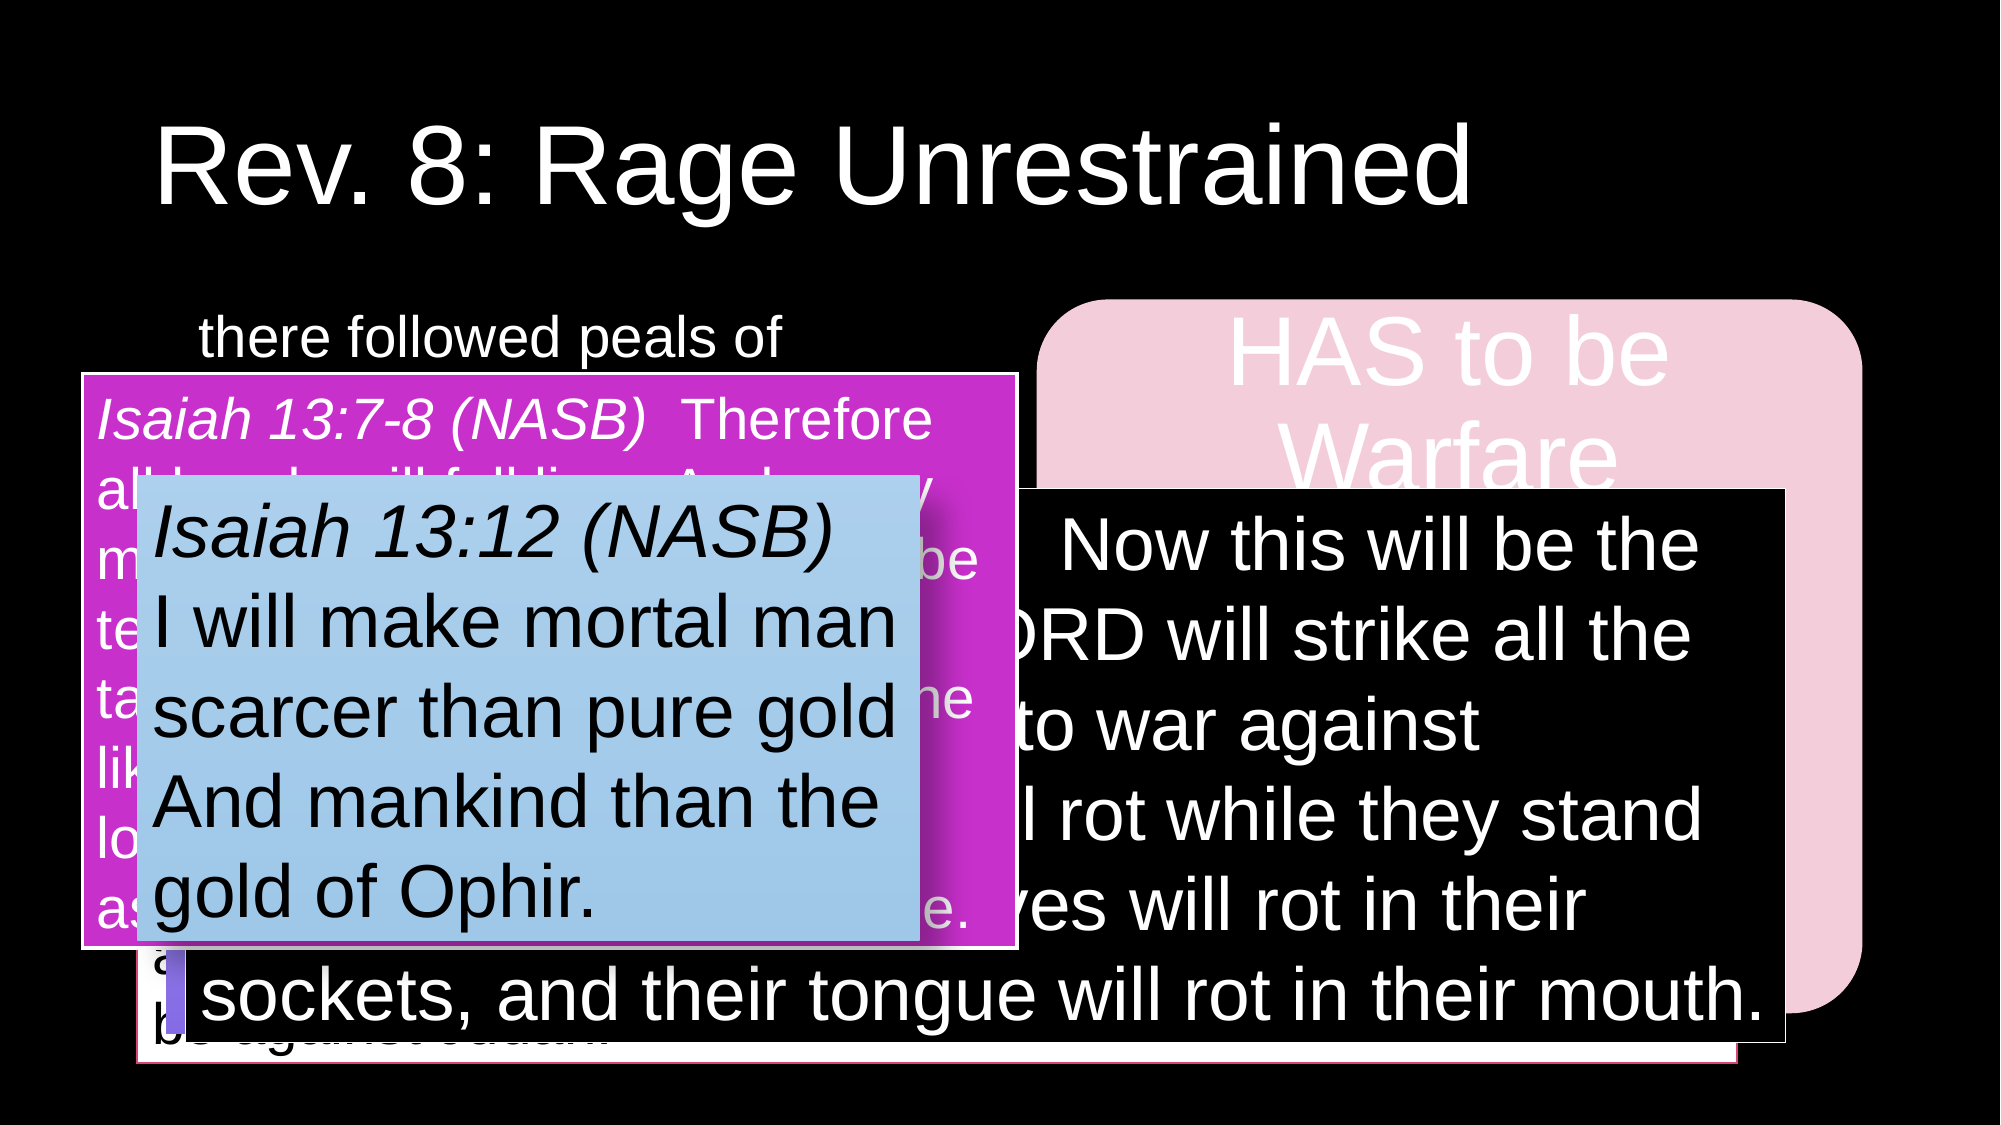

# Rev. 8: Rage Unrestrained
there followed peals of thunder and sounds and flashes of lightning and an earthquake. Rev.8:3-5
HAS to be Warfare
Zech. 12
Zech. 14
Isaiah 13
Isaiah 13:7-8 (NASB)  Therefore all hands will fall limp, And every man's heart will melt.  They will be terrified, Pains and anguish will take hold of them; They will writhe like a woman in labor, They will look at one another in astonishment, Their faces aflame.
Isaiah 13:12 (NASB)
I will make mortal man scarcer than pure gold And mankind than the gold of Ophir.
Zechariah 14:12 (NASB)  Now this will be the plague with which the LORD will strike all the peoples who have gone to war against Jerusalem; their flesh will rot while they stand on their feet, and their eyes will rot in their sockets, and their tongue will rot in their mouth.
Zechariah 12:2 (NASB)  "Behold, I am going to make Jerusalem a cup that causes reeling to all the peoples around; and when the siege is against Jerusalem, it will also be against Judah.
Zechariah 14:2 (NASB)  For I will gather all the nations against Jerusalem to battle…